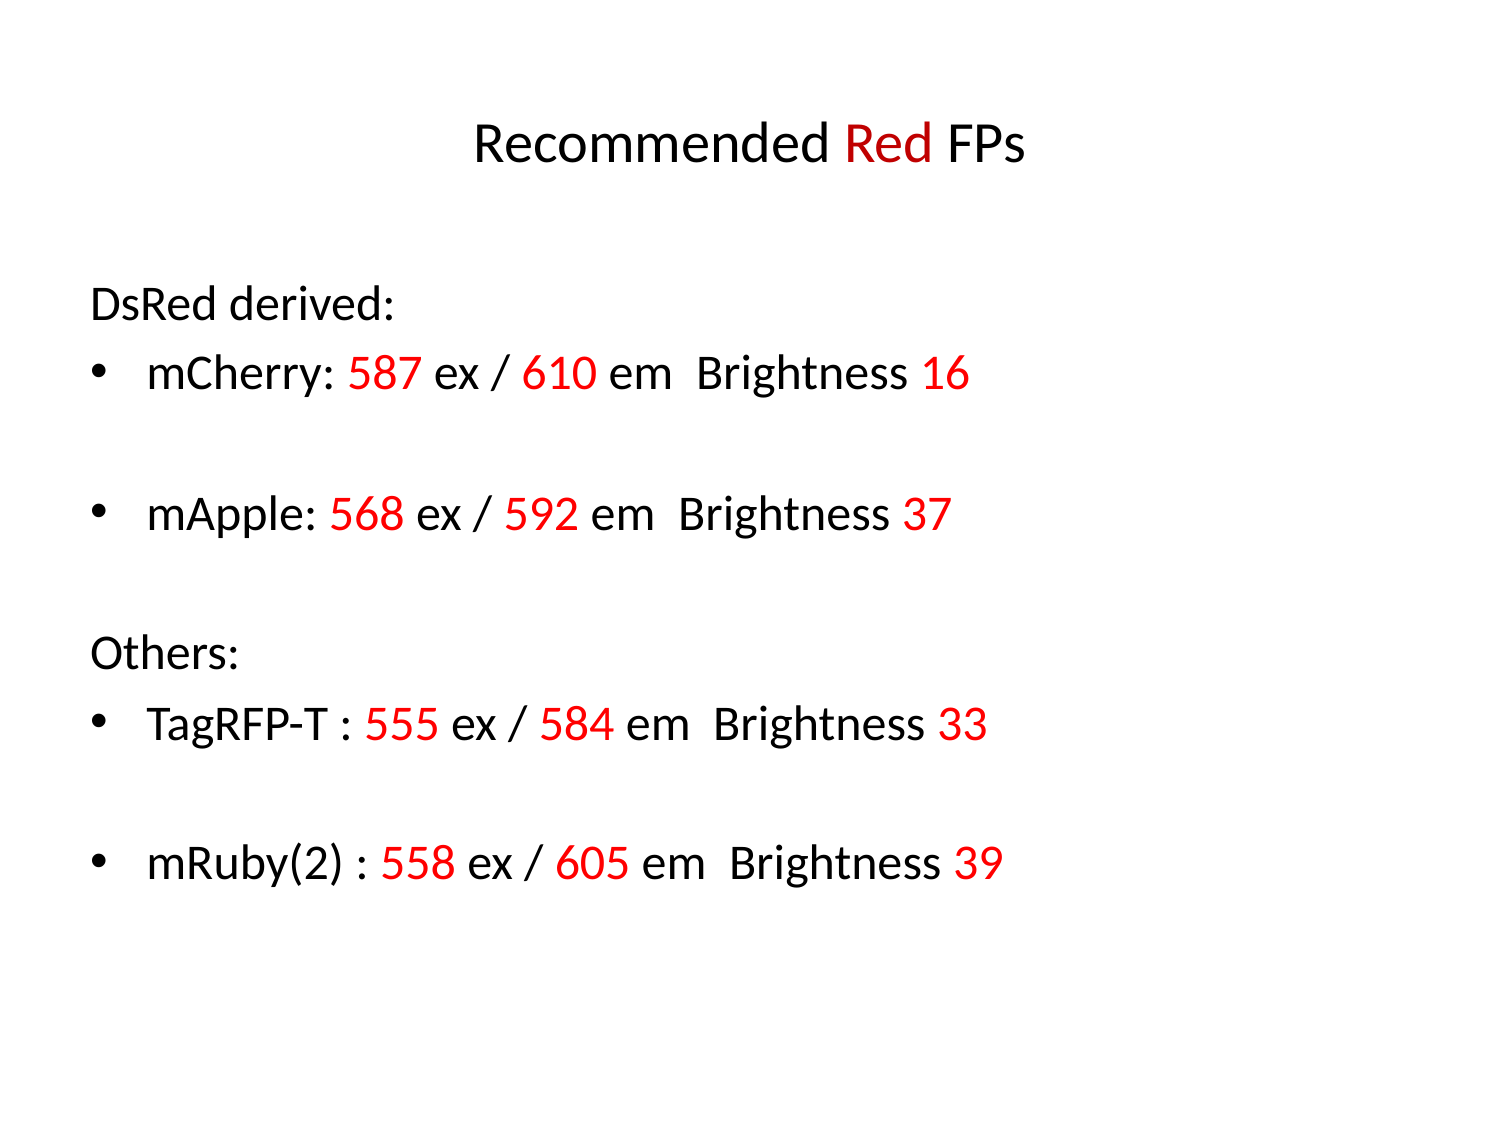

# Recommended Red FPs
DsRed derived:
mCherry: 587 ex / 610 em  Brightness 16

mApple: 568 ex / 592 em  Brightness 37

Others:
TagRFP-T : 555 ex / 584 em  Brightness 33

mRuby(2) : 558 ex / 605 em  Brightness 39